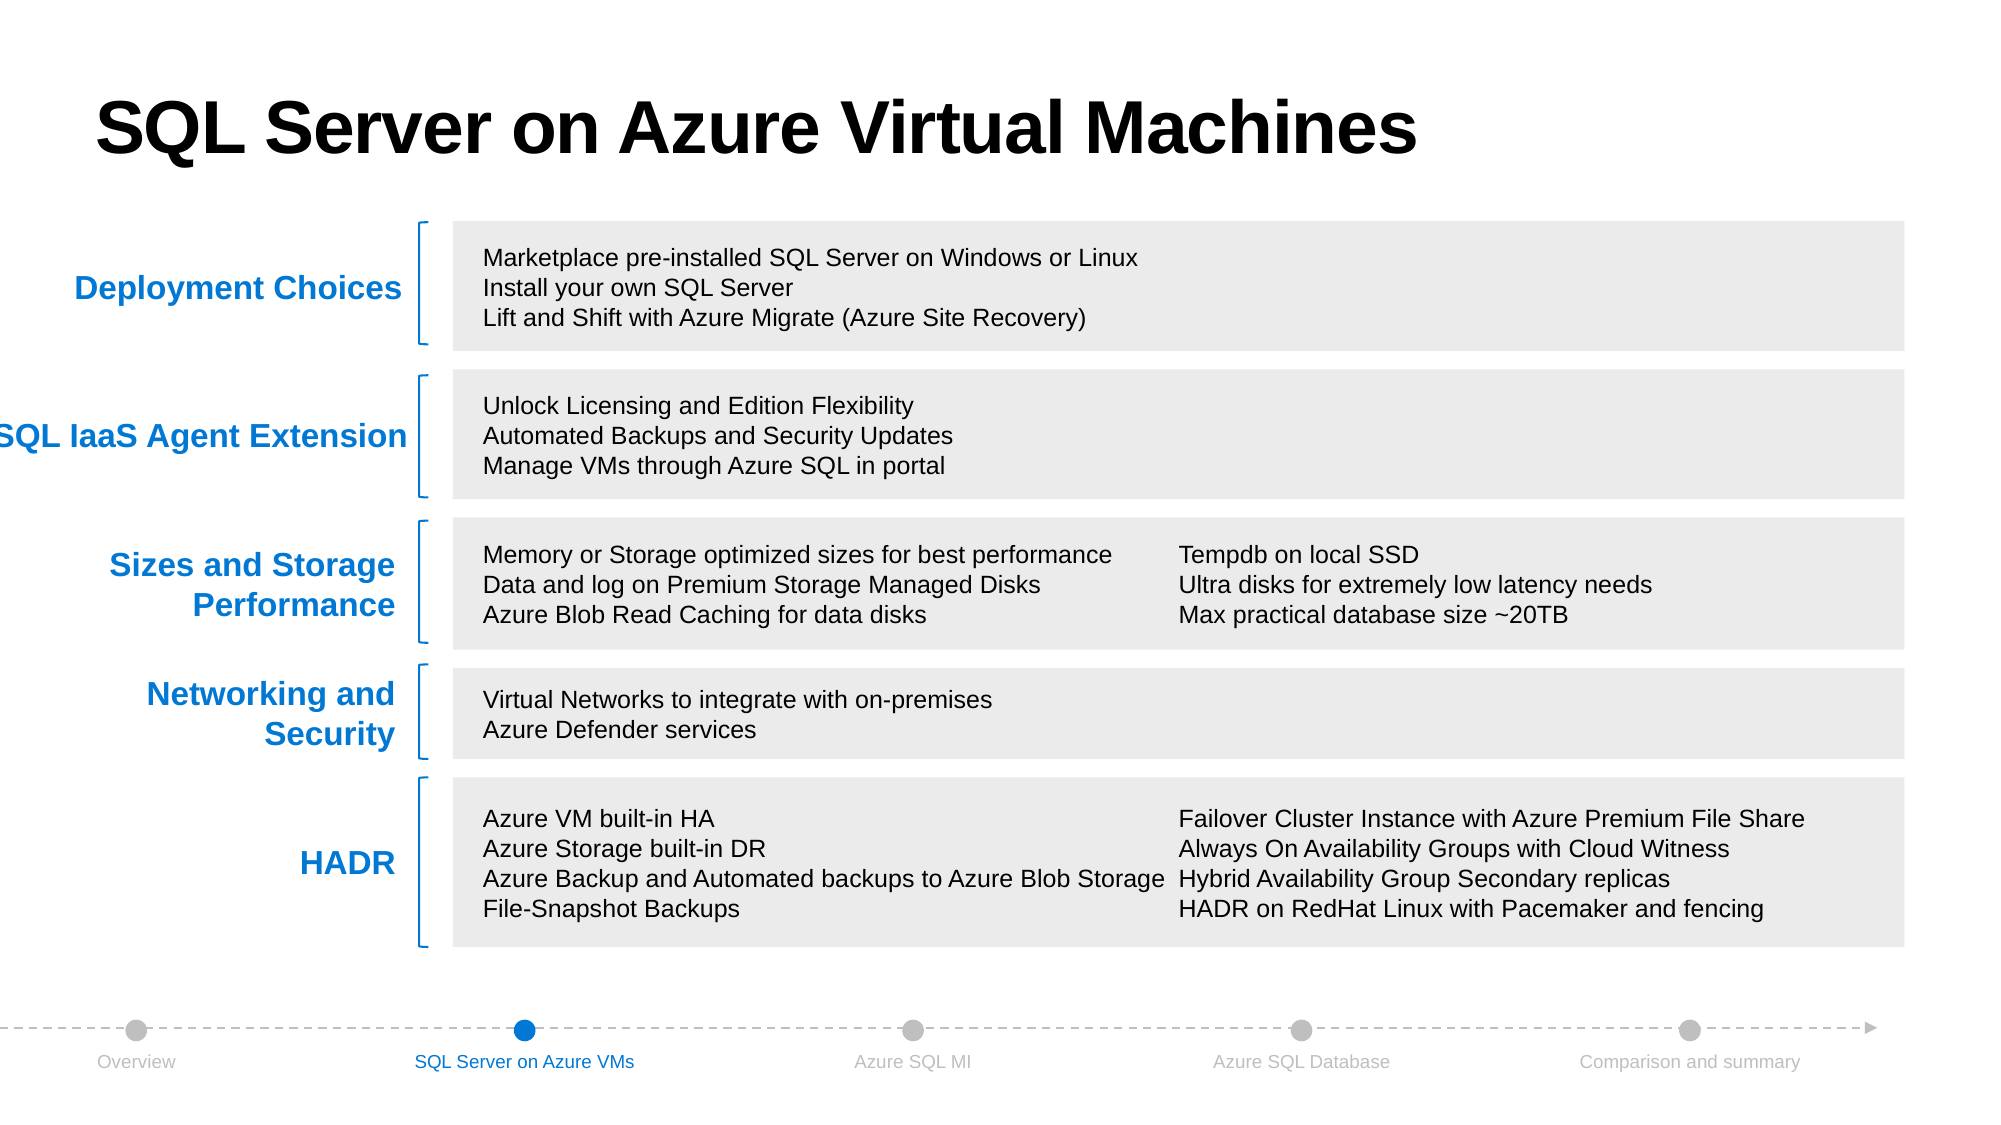

# SQL Server on Azure Virtual Machines
Marketplace pre-installed SQL Server on Windows or Linux
Install your own SQL Server
Lift and Shift with Azure Migrate (Azure Site Recovery)

Deployment Choices
Unlock Licensing and Edition Flexibility
Automated Backups and Security Updates
Manage VMs through Azure SQL in portal

SQL IaaS Agent Extension
Memory or Storage optimized sizes for best performance
Data and log on Premium Storage Managed Disks
Azure Blob Read Caching for data disks
Tempdb on local SSD
Ultra disks for extremely low latency needs
Max practical database size ~20TB

Sizes and Storage Performance

Virtual Networks to integrate with on-premises
Azure Defender services
Networking and Security

Azure VM built-in HA
Azure Storage built-in DR
Azure Backup and Automated backups to Azure Blob Storage
File-Snapshot Backups
Failover Cluster Instance with Azure Premium File Share
Always On Availability Groups with Cloud Witness
Hybrid Availability Group Secondary replicas
HADR on RedHat Linux with Pacemaker and fencing
HADR

Azure SQL MI
Overview
SQL Server on Azure VMs
Azure SQL Database
Comparison and summary